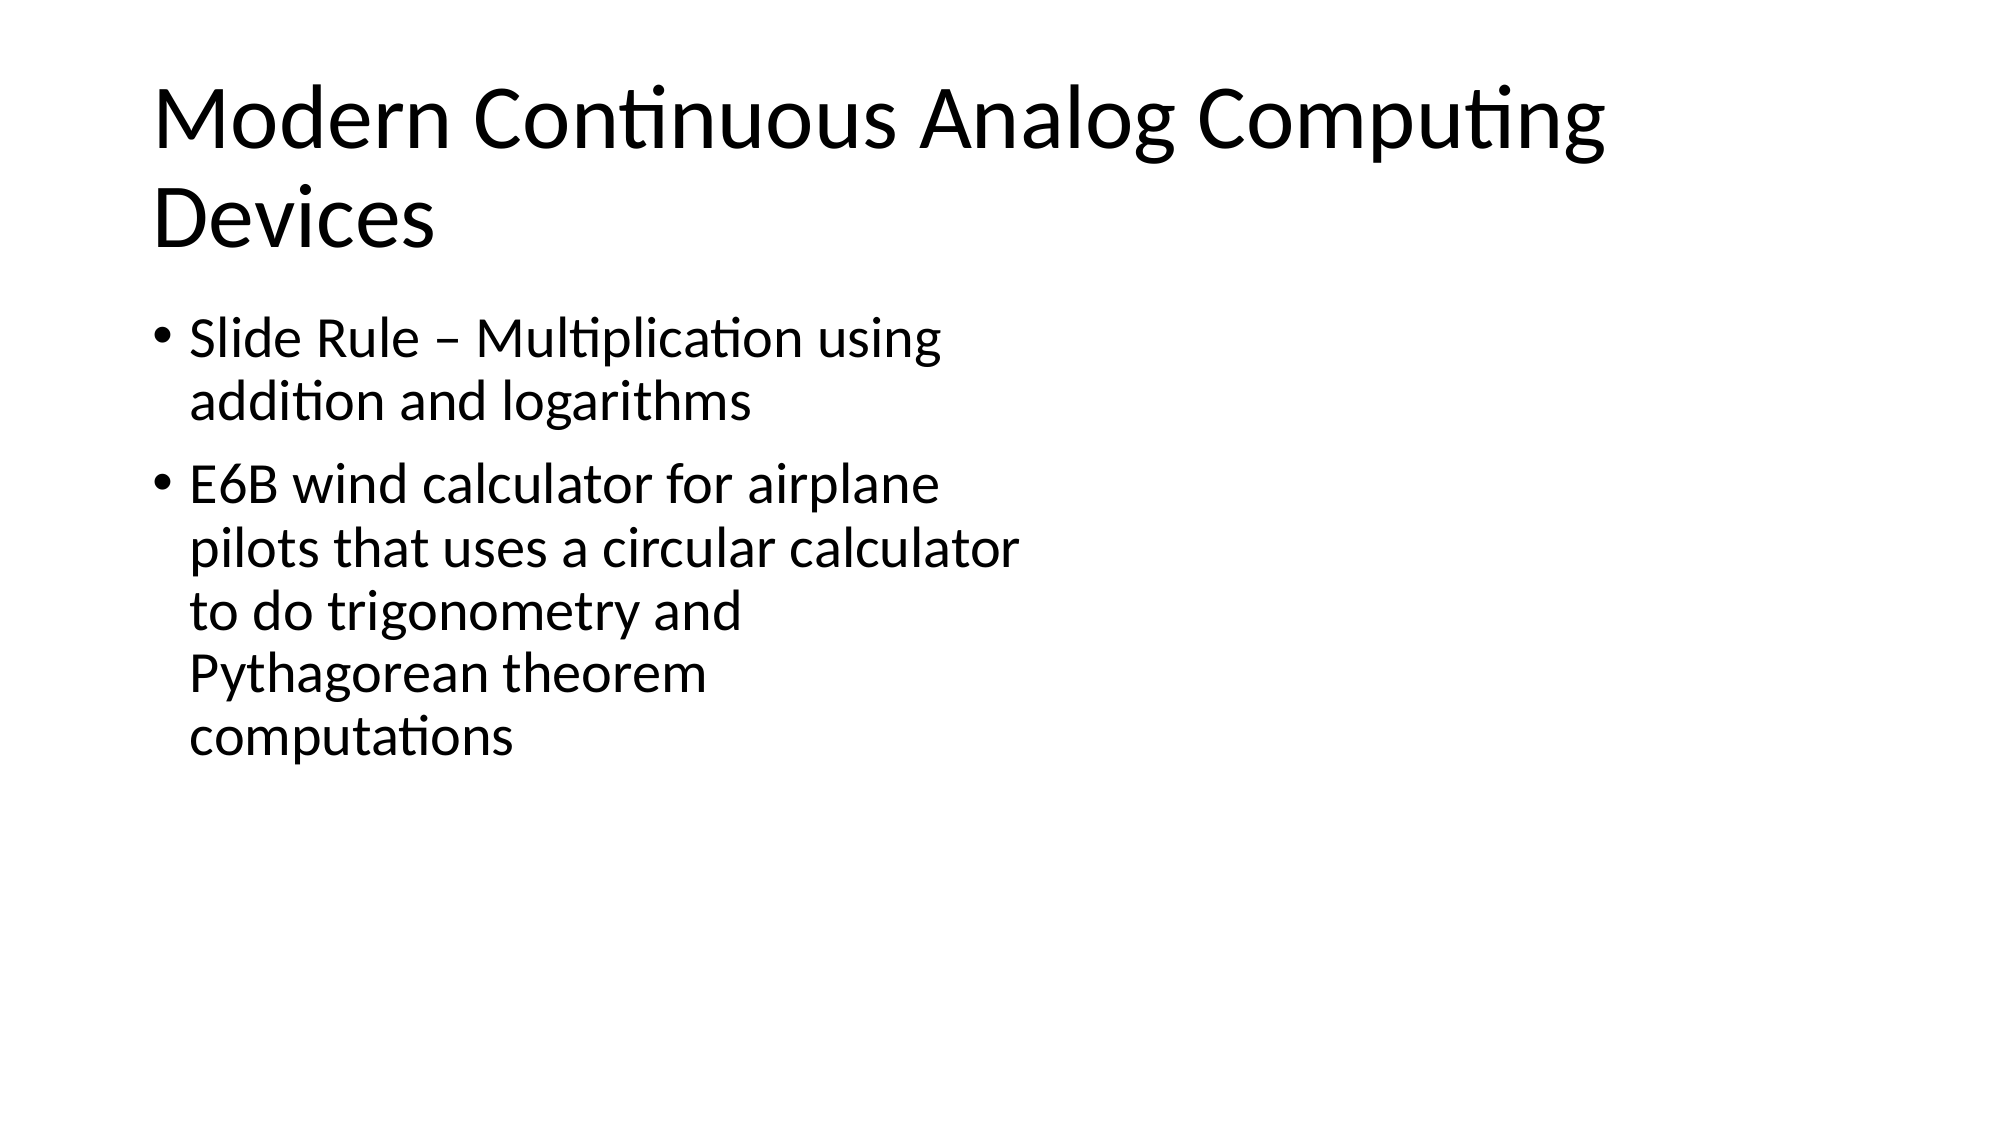

# Modern Continuous Analog Computing Devices
Slide Rule – Multiplication using addition and logarithms
E6B wind calculator for airplane pilots that uses a circular calculator to do trigonometry and Pythagorean theorem computations